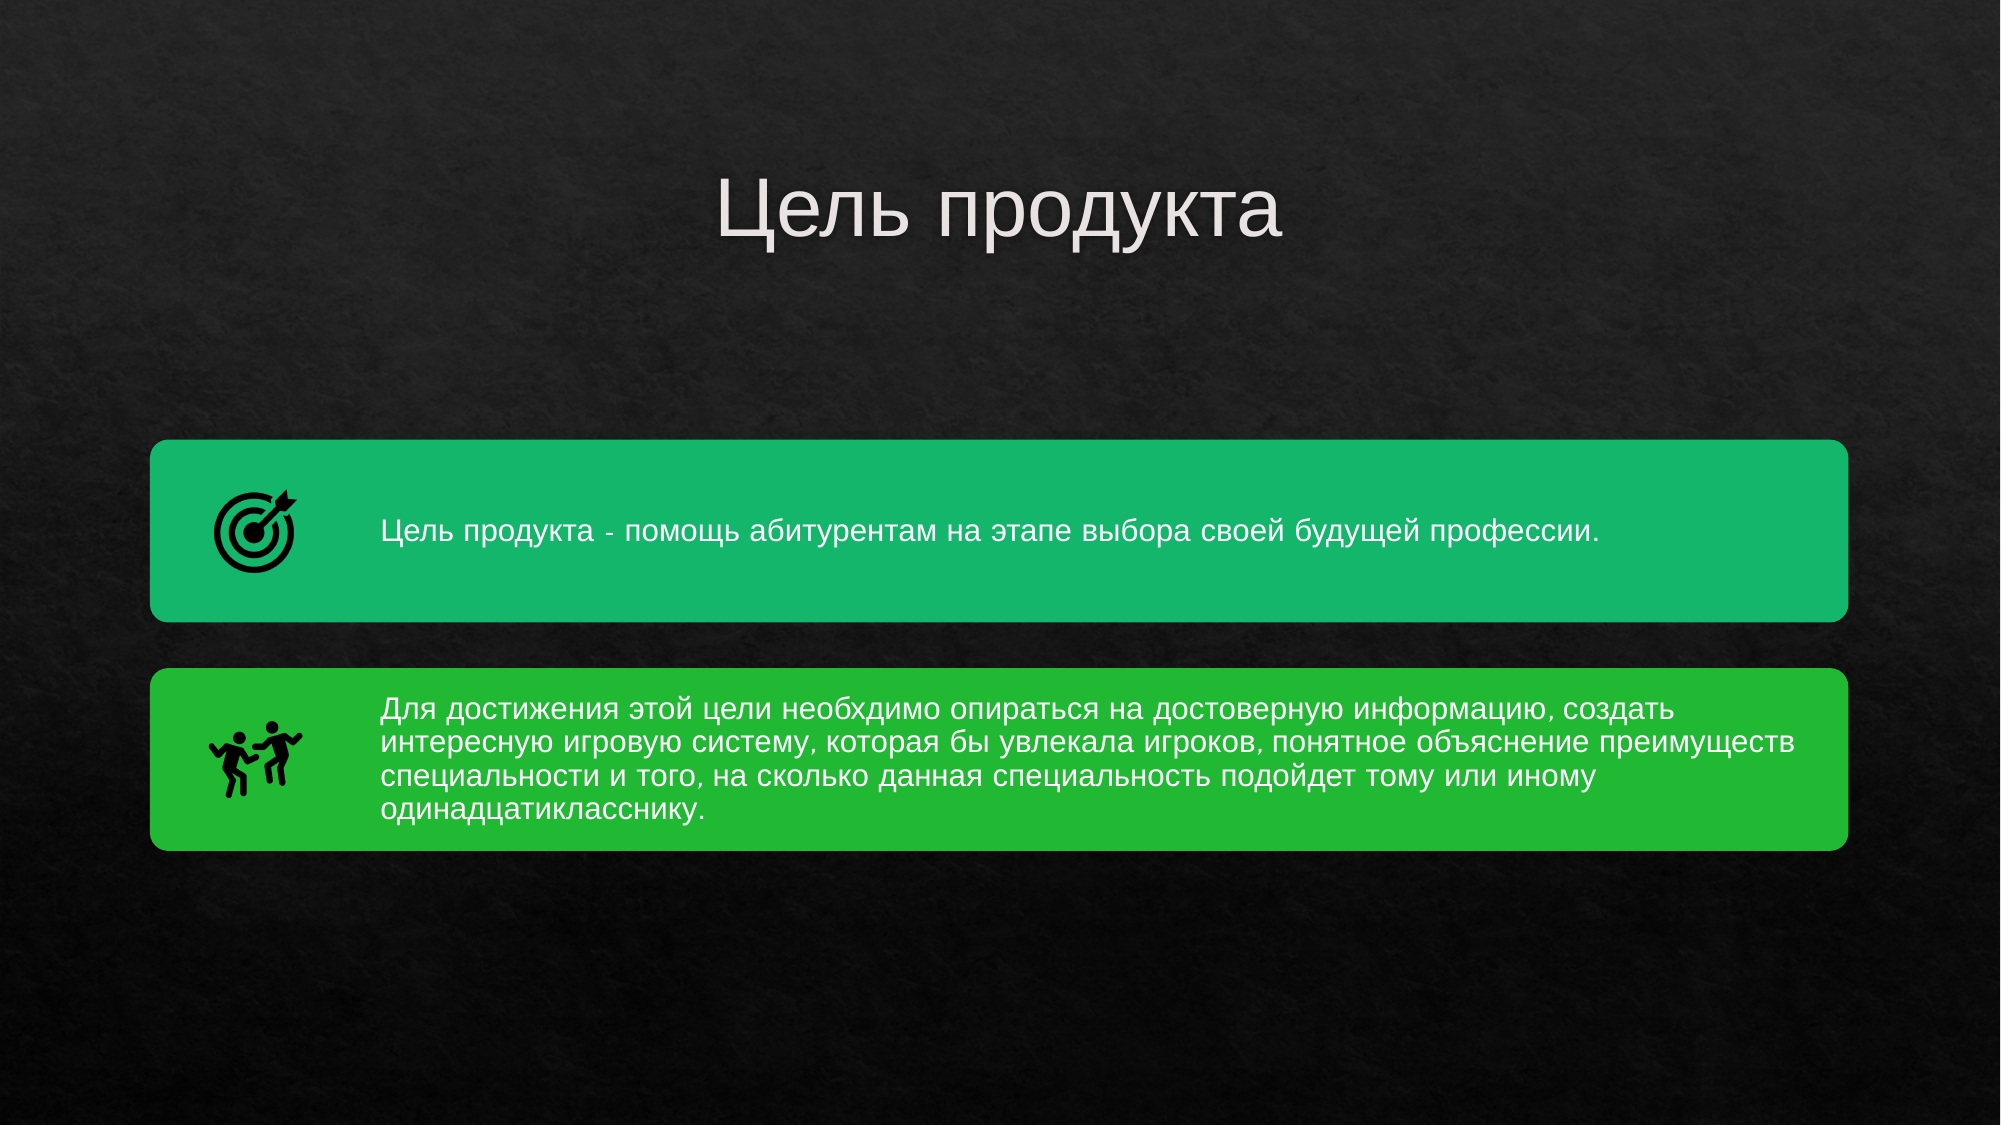

# Цель продукта
Цель продукта - помощь абитурентам на этапе выбора своей будущей профессии.
Для достижения этой цели необхдимо опираться на достоверную информацию, создать интересную игровую систему, которая бы увлекала игроков, понятное объяснение преимуществ специальности и того, на сколько данная специальность подойдет тому или иному одинадцатикласснику.